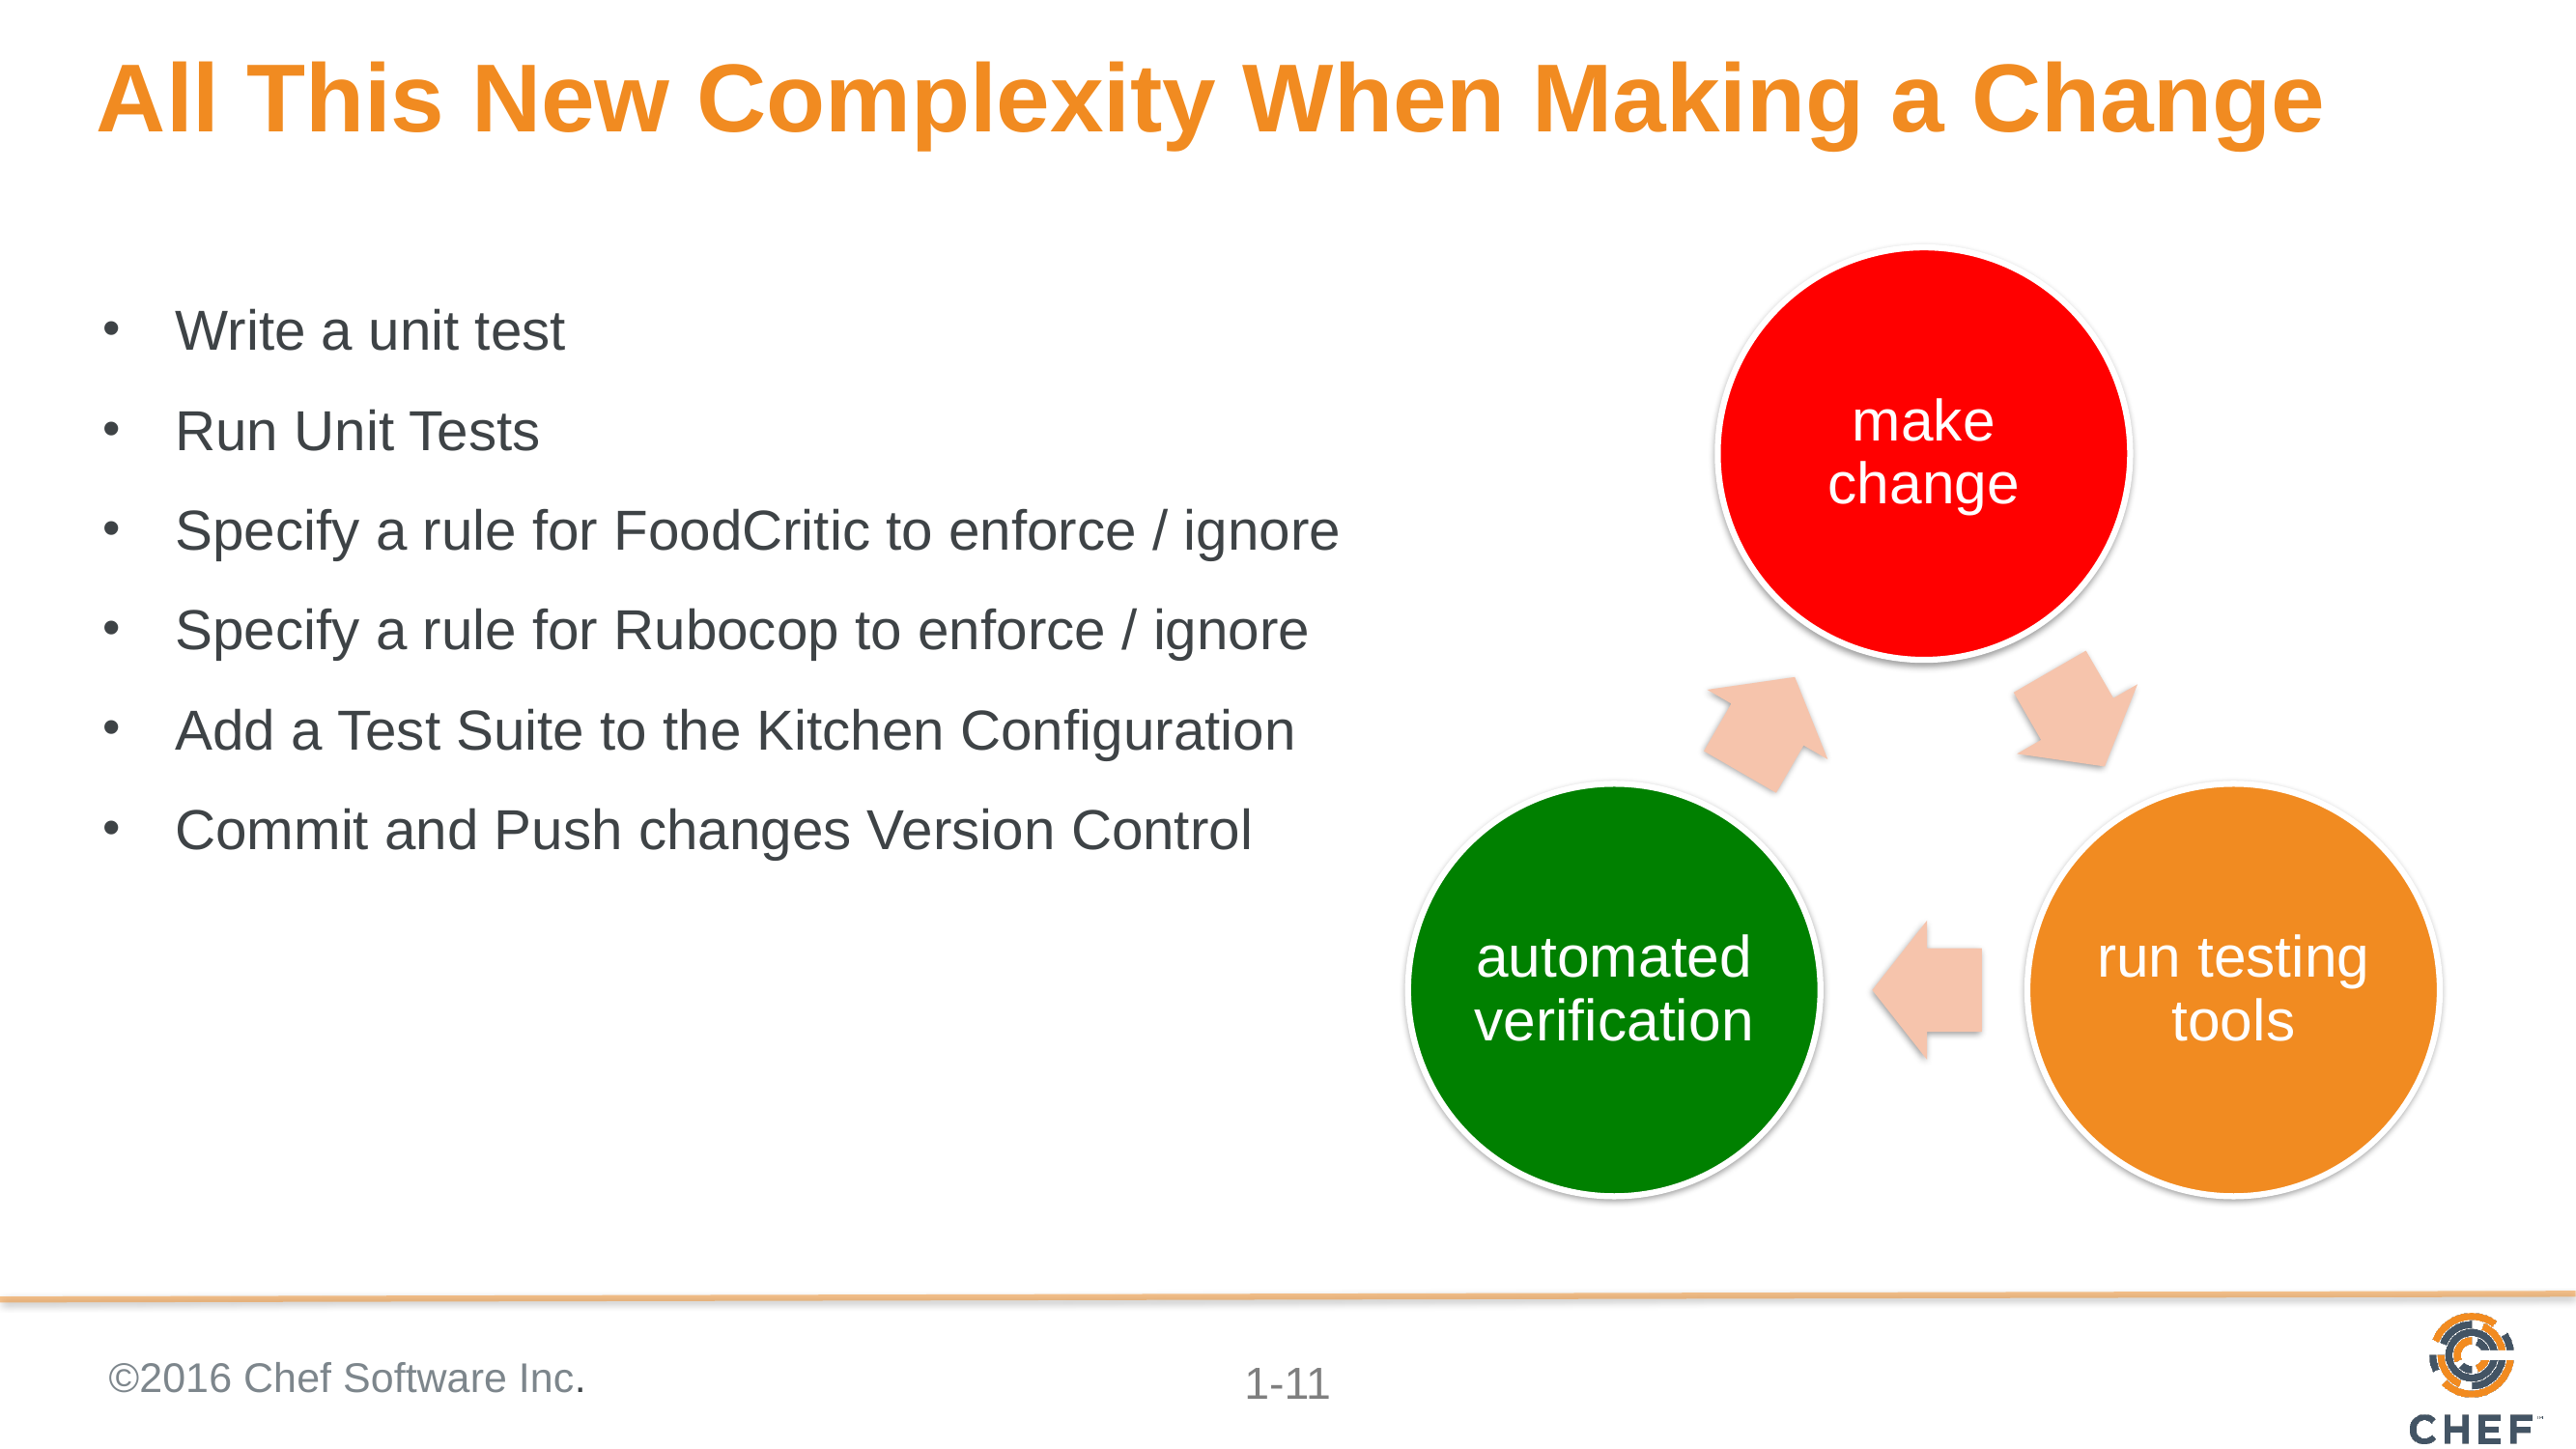

# All This New Complexity When Making a Change

make change
Write a unit test
Run Unit Tests
Specify a rule for FoodCritic to enforce / ignore
Specify a rule for Rubocop to enforce / ignore
Add a Test Suite to the Kitchen Configuration
Commit and Push changes Version Control

automated verification

run testing tools